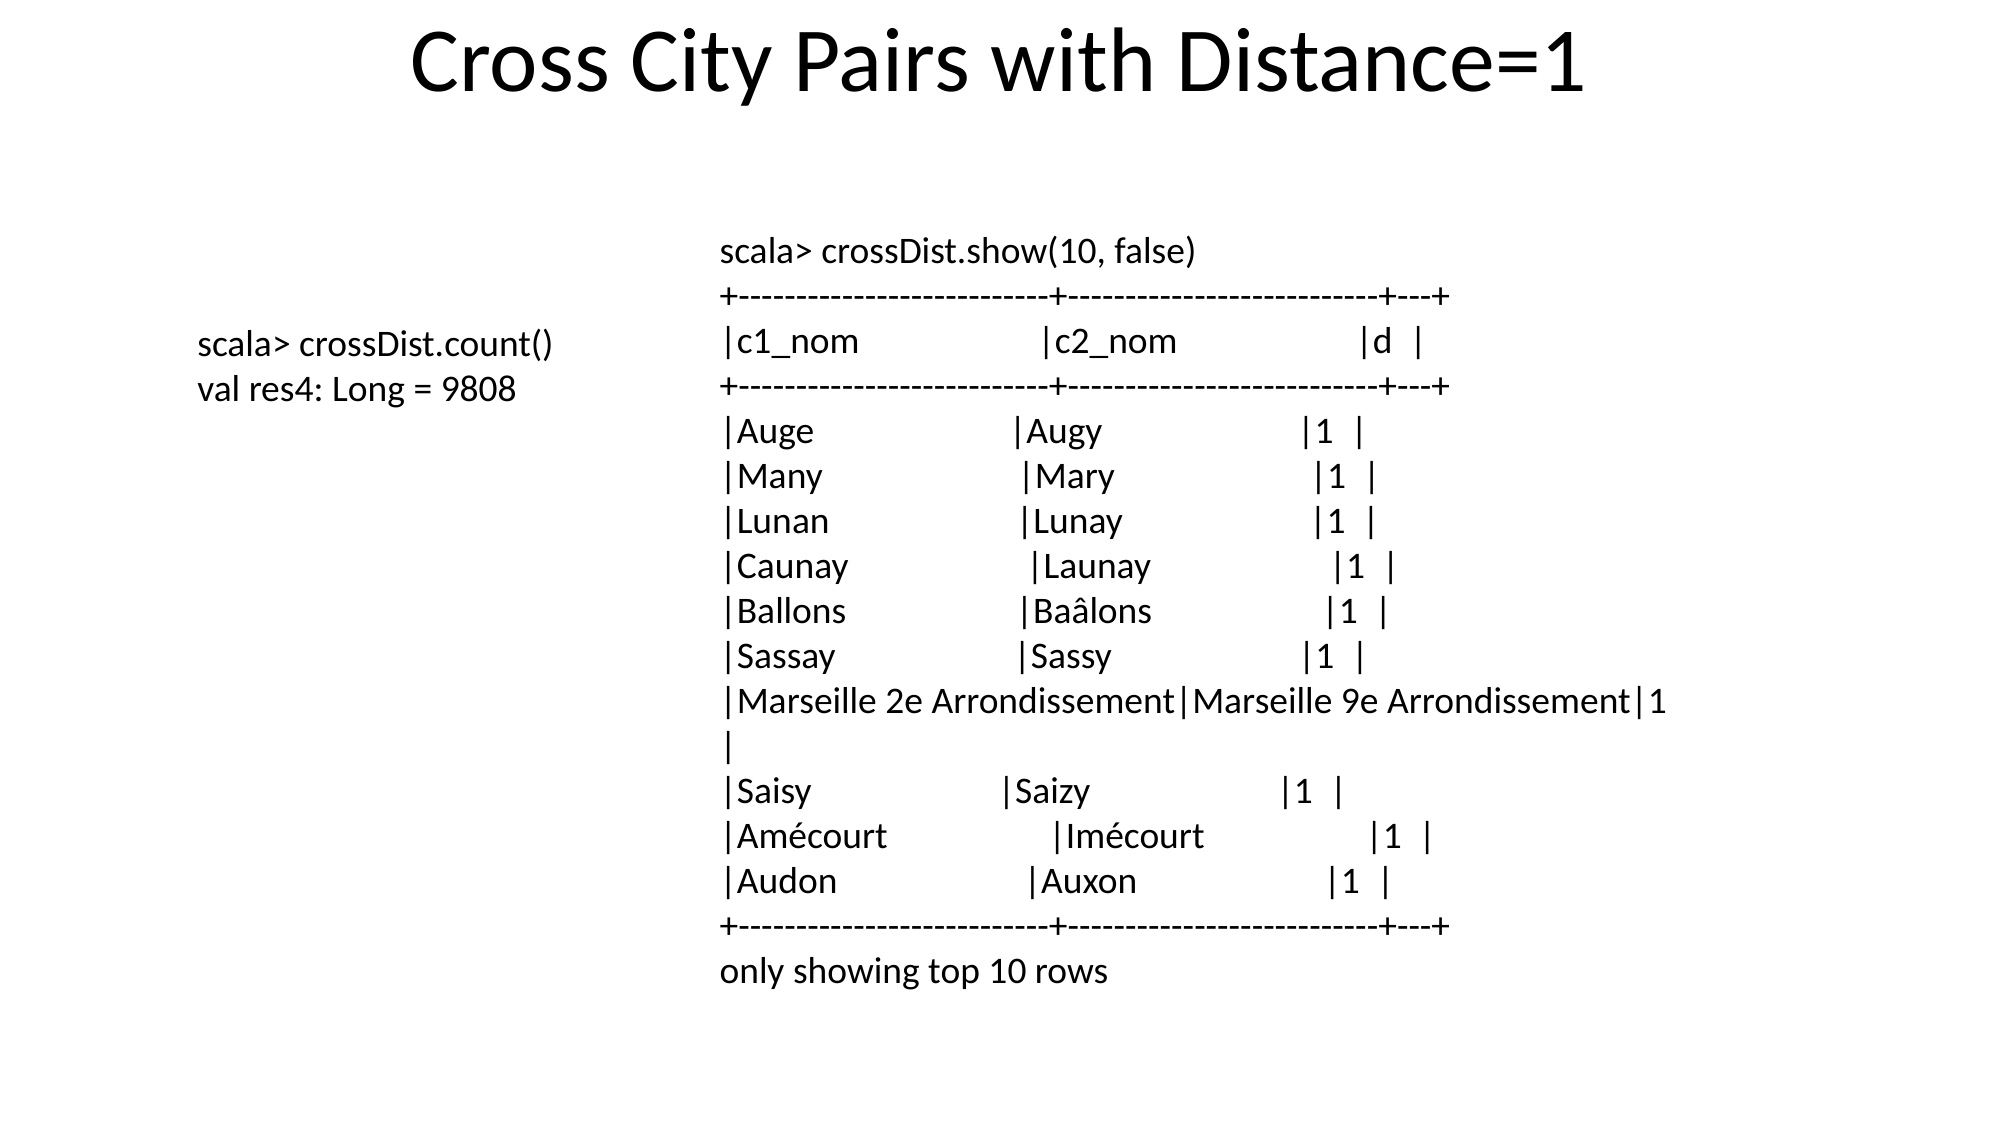

# Cross City Pairs with Distance=1
scala> crossDist.show(10, false)
+---------------------------+---------------------------+---+
|c1_nom                     |c2_nom                     |d  |
+---------------------------+---------------------------+---+
|Auge                       |Augy                       |1  |
|Many                       |Mary                       |1  |
|Lunan                      |Lunay                      |1  |
|Caunay                     |Launay                     |1  |
|Ballons                    |Baâlons                    |1  |
|Sassay                     |Sassy                      |1  |
|Marseille 2e Arrondissement|Marseille 9e Arrondissement|1  |
|Saisy                      |Saizy                      |1  |
|Amécourt                   |Imécourt                   |1  |
|Audon                      |Auxon                      |1  |
+---------------------------+---------------------------+---+
only showing top 10 rows

scala> crossDist.count()
val res4: Long = 9808